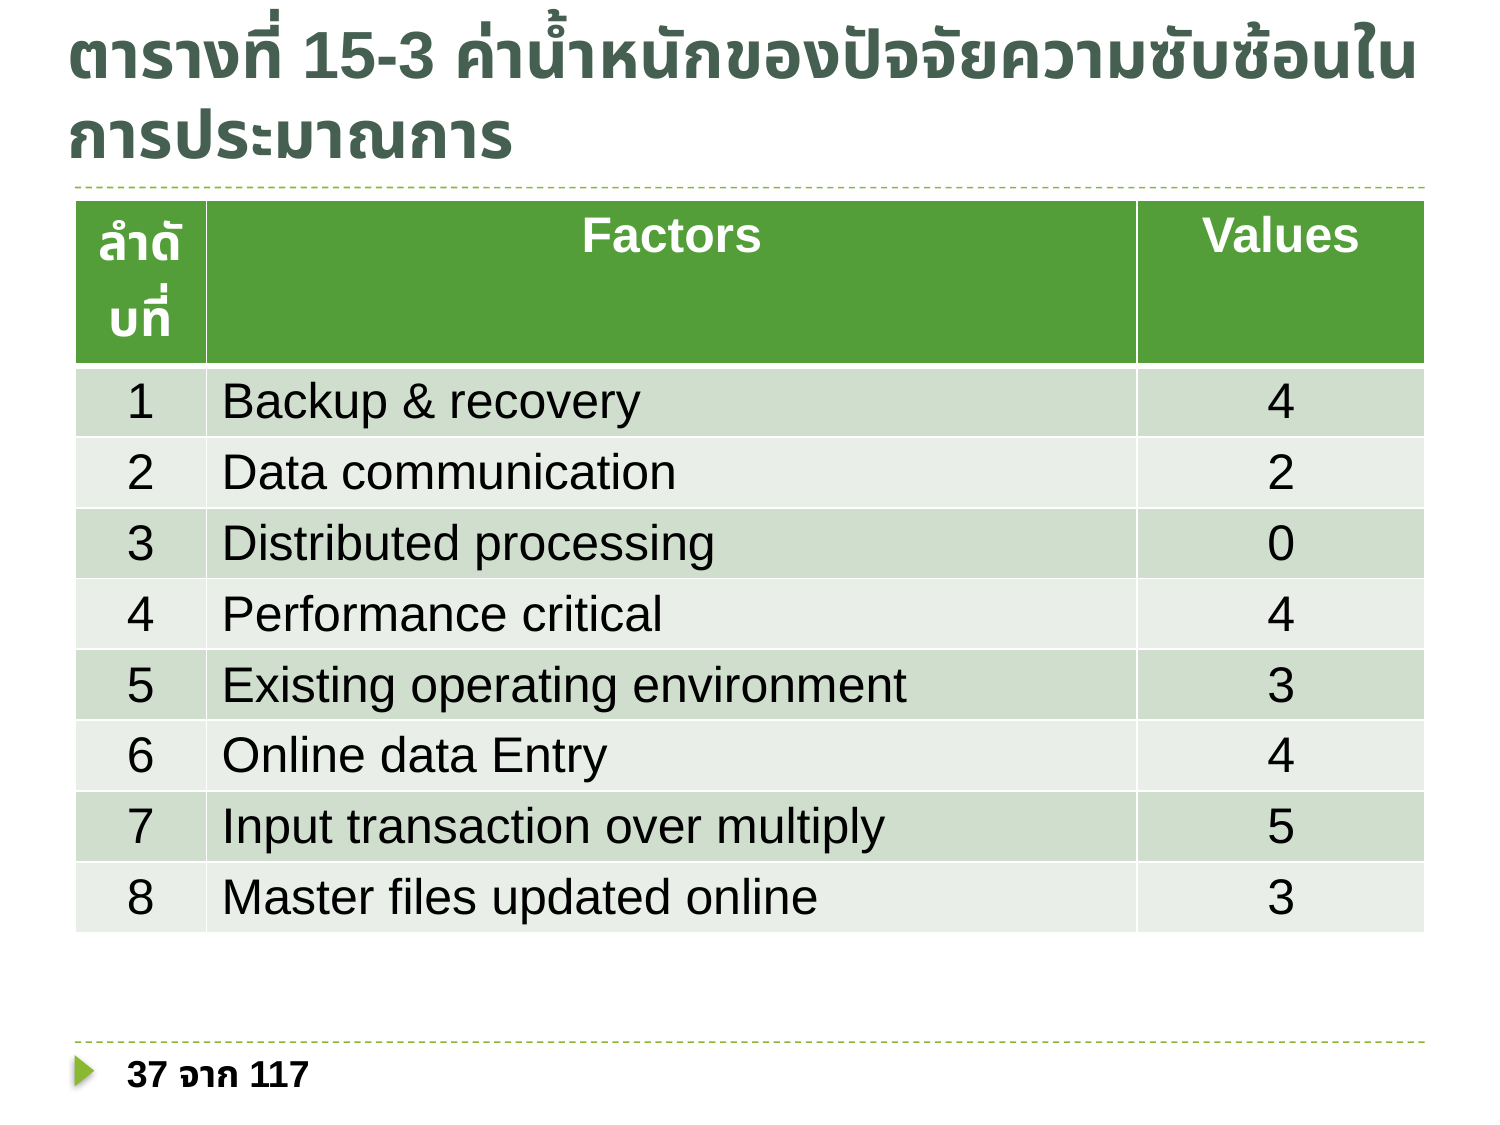

# ตารางที่ 15-3 ค่าน้ำหนักของปัจจัยความซับซ้อนในการประมาณการ
| ลำดับที่ | Factors | Values |
| --- | --- | --- |
| 1 | Backup & recovery | 4 |
| 2 | Data communication | 2 |
| 3 | Distributed processing | 0 |
| 4 | Performance critical | 4 |
| 5 | Existing operating environment | 3 |
| 6 | Online data Entry | 4 |
| 7 | Input transaction over multiply | 5 |
| 8 | Master files updated online | 3 |
37 จาก 117